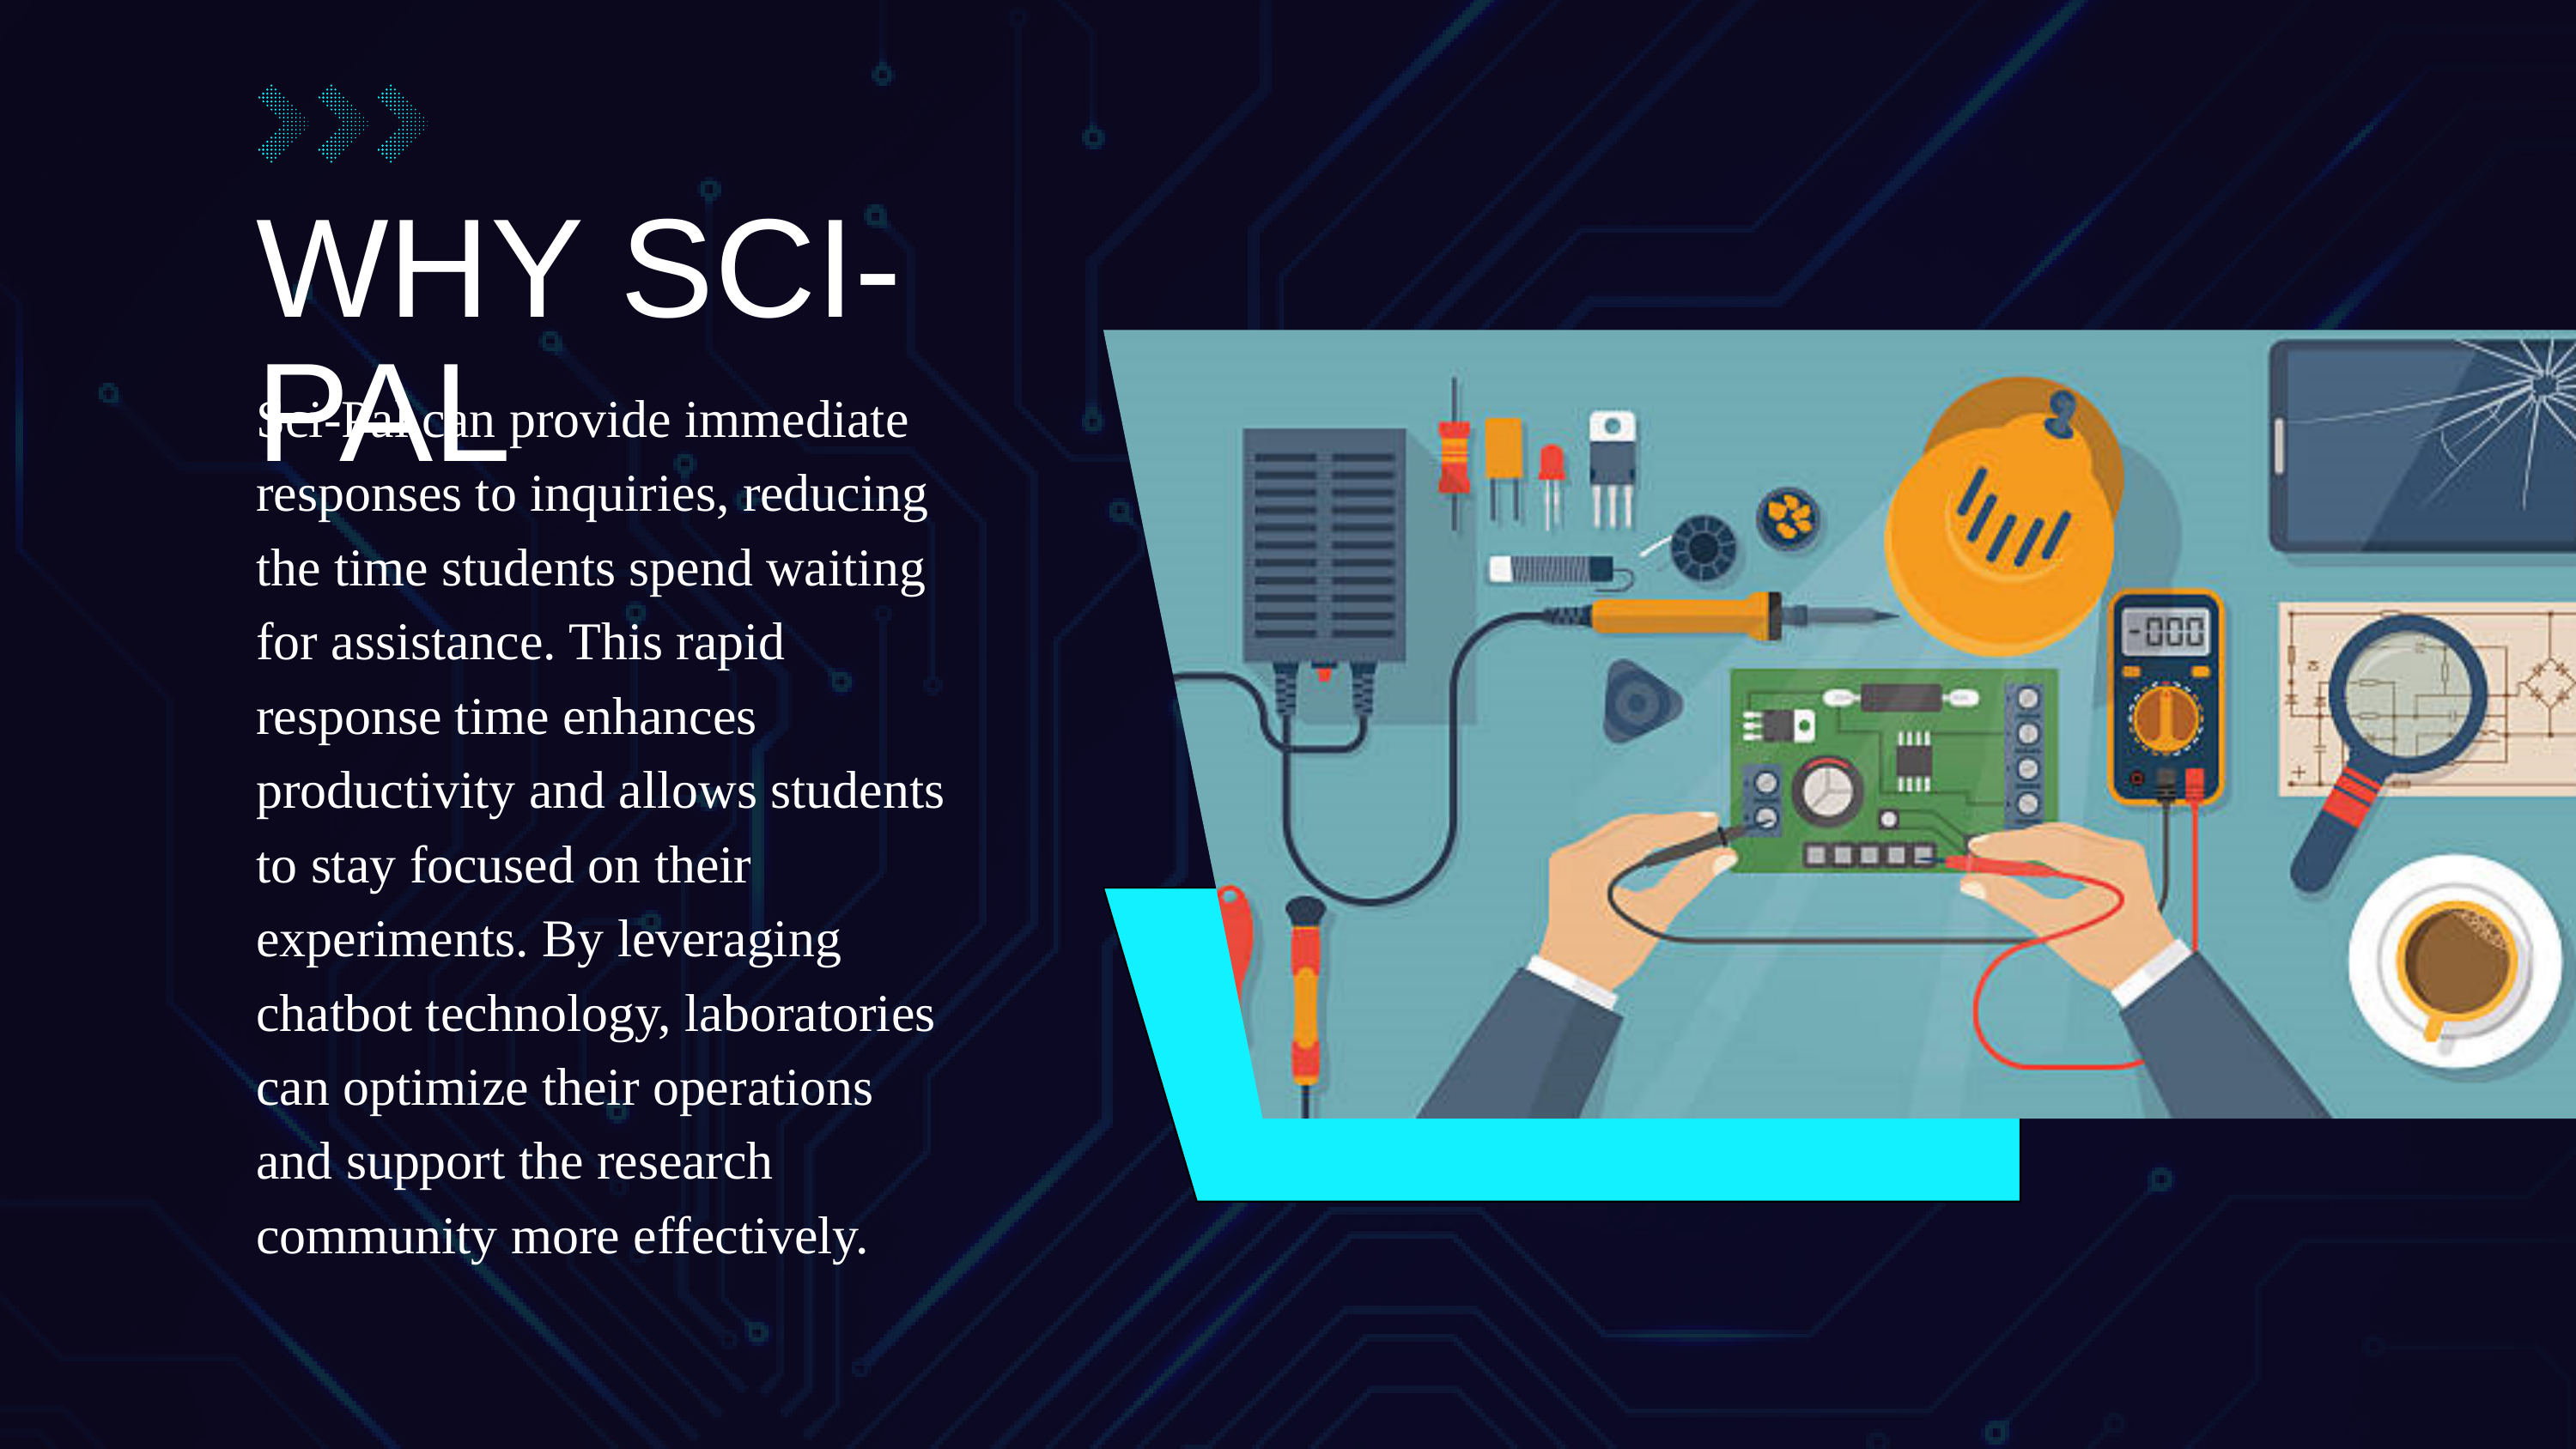

WHY SCI-PAL

Sci-Pal can provide immediate responses to inquiries, reducing the time students spend waiting for assistance. This rapid response time enhances productivity and allows students to stay focused on their experiments. By leveraging chatbot technology, laboratories can optimize their operations and support the research community more effectively.